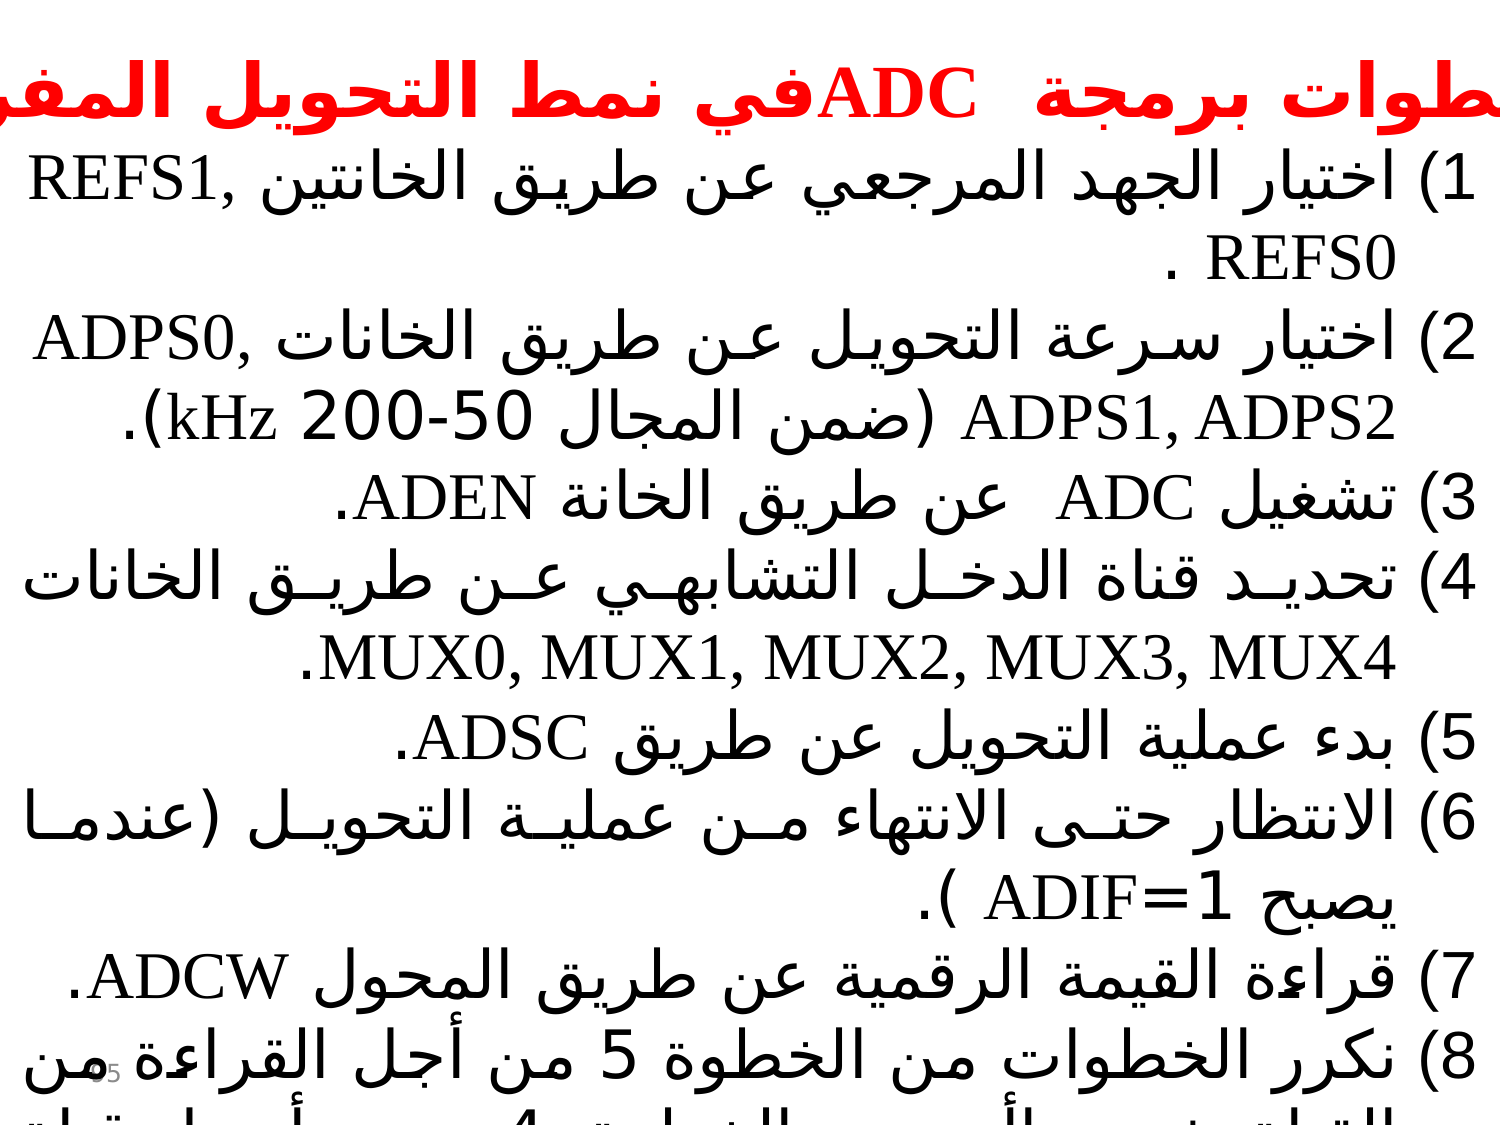

خطوات برمجة  ADCفي نمط التحويل المفرد
اختيار الجهد المرجعي عن طريق الخانتين REFS1, REFS0 .
اختيار سرعة التحويل عن طريق الخانات ADPS0, ADPS1, ADPS2 (ضمن المجال 50-200 kHz).
تشغيل ADC  عن طريق الخانة ADEN.
تحديد قناة الدخل التشابهي عن طريق الخانات MUX0, MUX1, MUX2, MUX3, MUX4.
بدء عملية التحويل عن طريق ADSC.
الانتظار حتى الانتهاء من عملية التحويل (عندما يصبح 1=ADIF ).
قراءة القيمة الرقمية عن طريق المحول ADCW.
نكرر الخطوات من الخطوة 5 من أجل القراءة من القناة نفسهاأو من الخطوة  4  من أجل قناة أخرى.

95